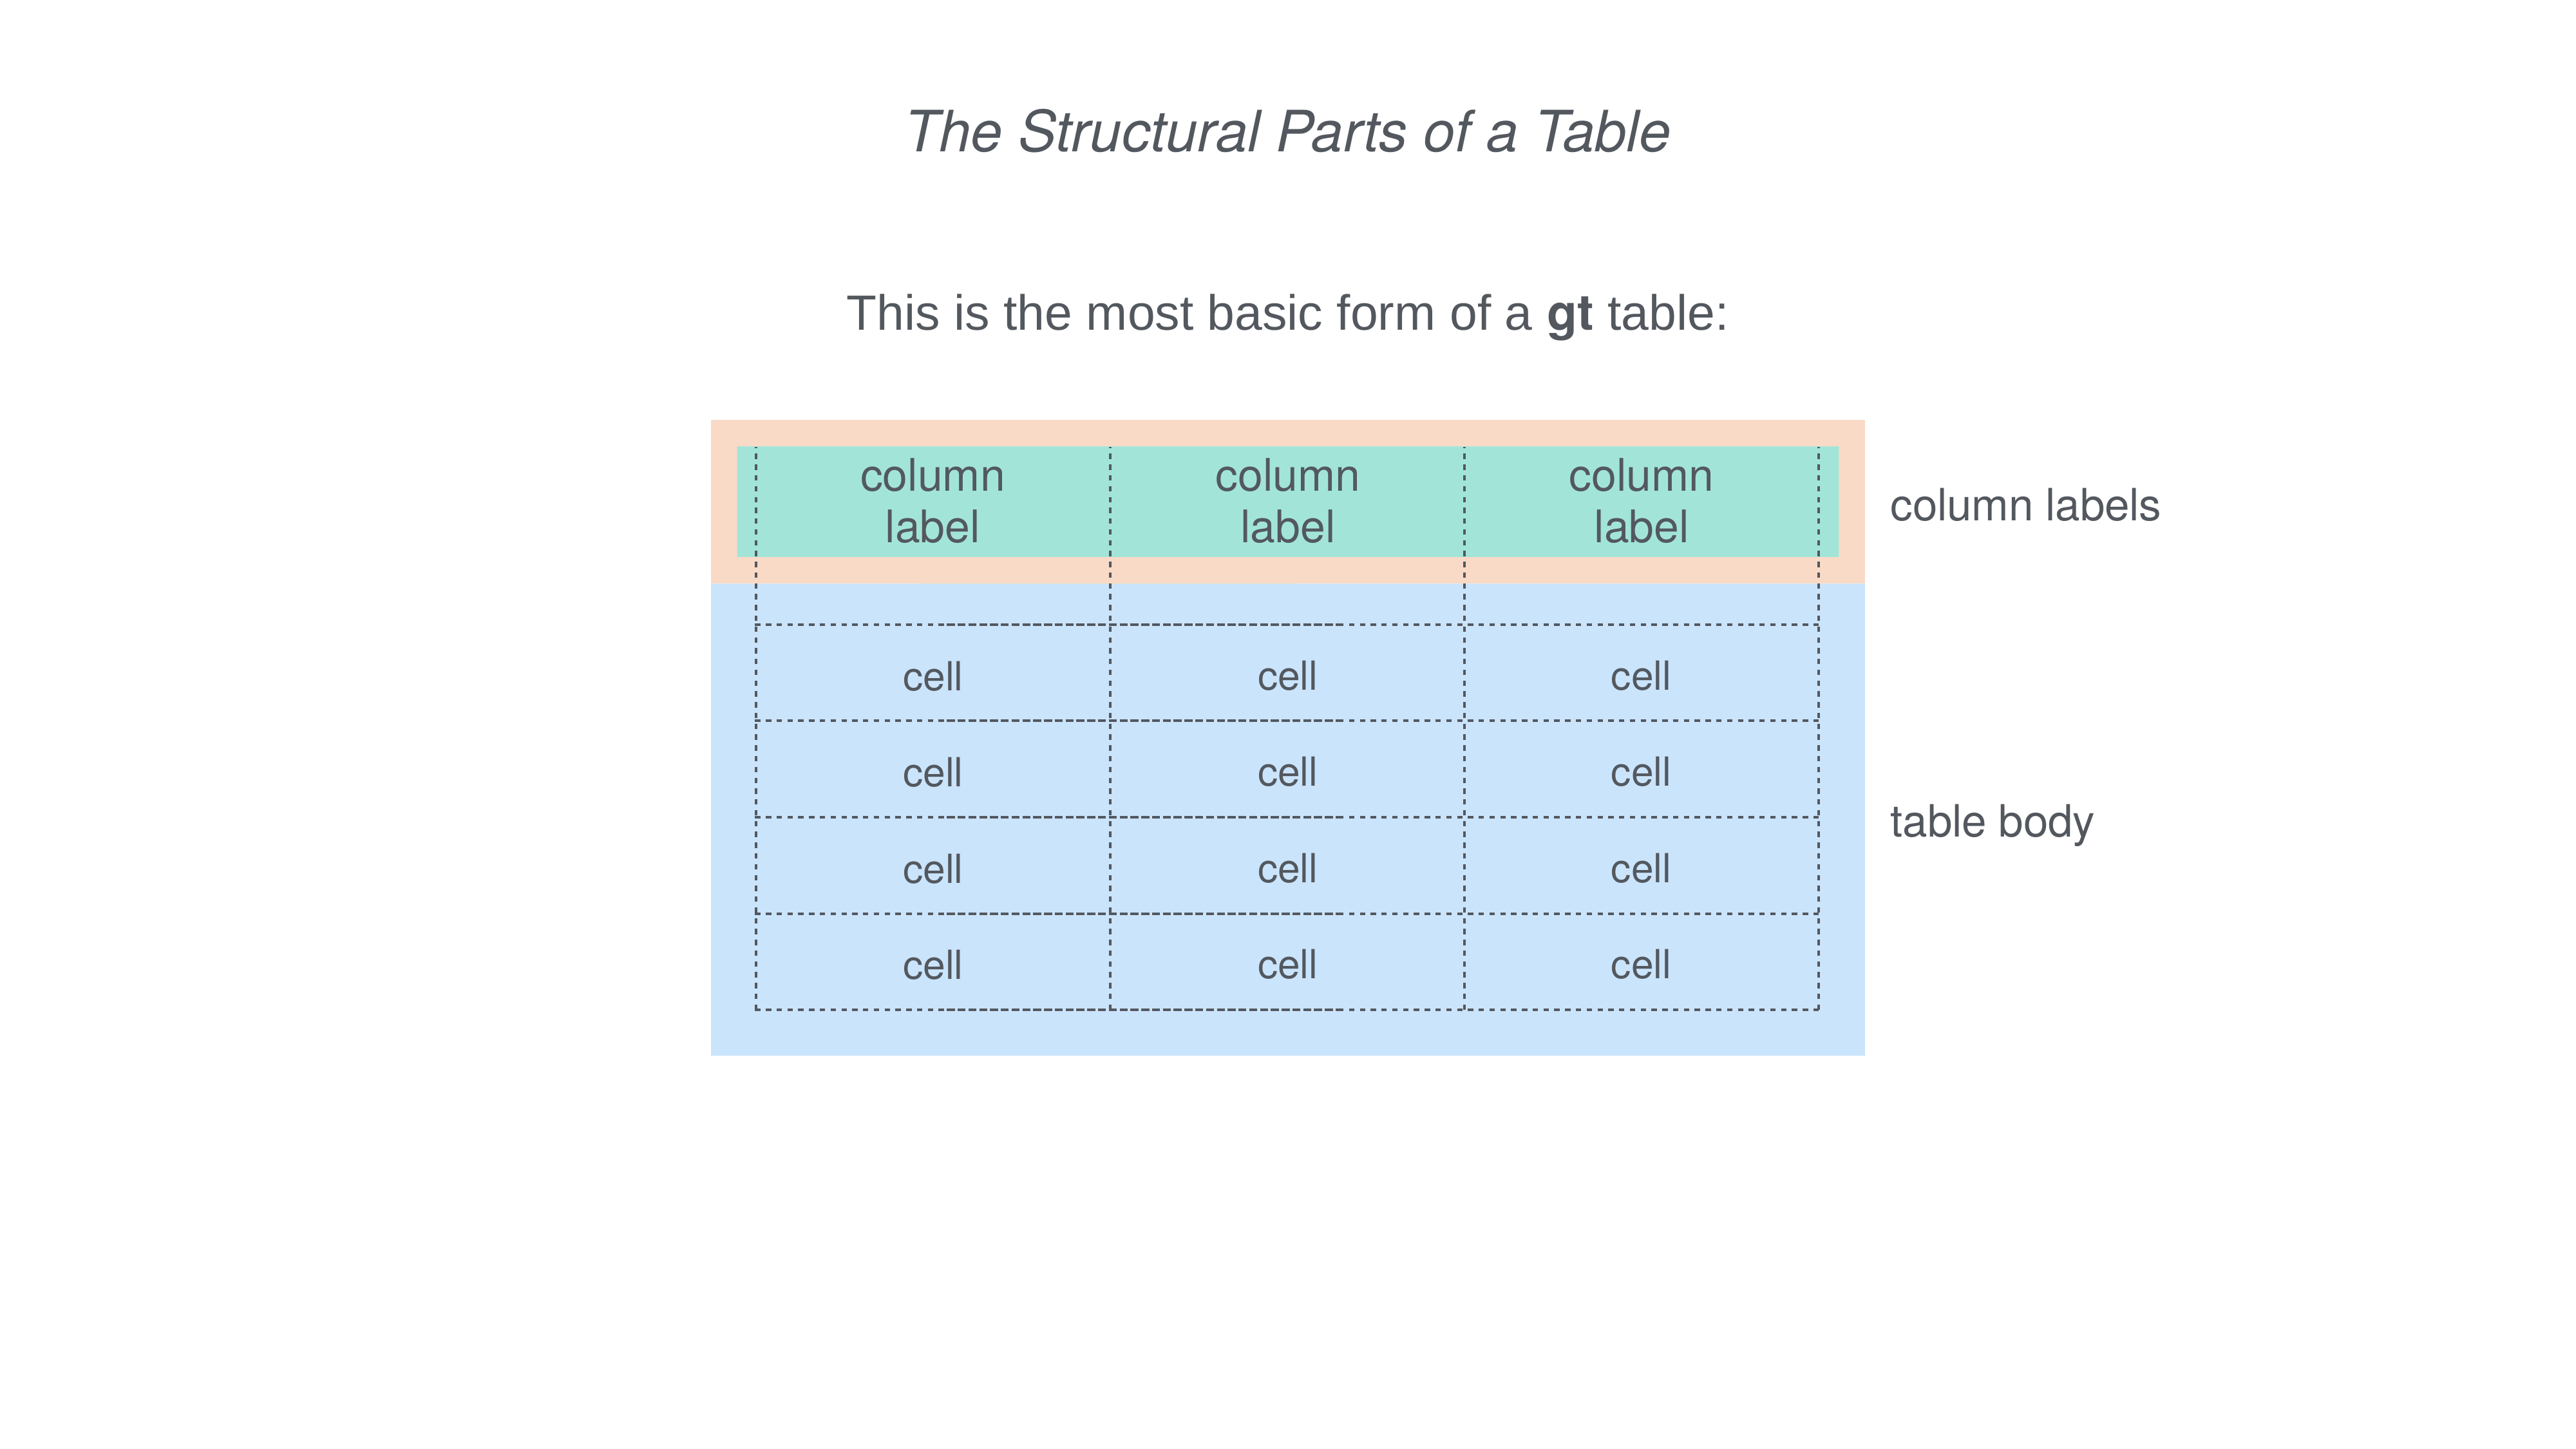

The Structural Parts of a Table
This is the most basic form of a gt table:

stub
head
column
label
column
label
column
label
stubhead label

column labels

row label
cell
cell
cell

row label
cell
cell
cell
stub
table body

row label
cell
cell
cell

row label
cell
cell
cell